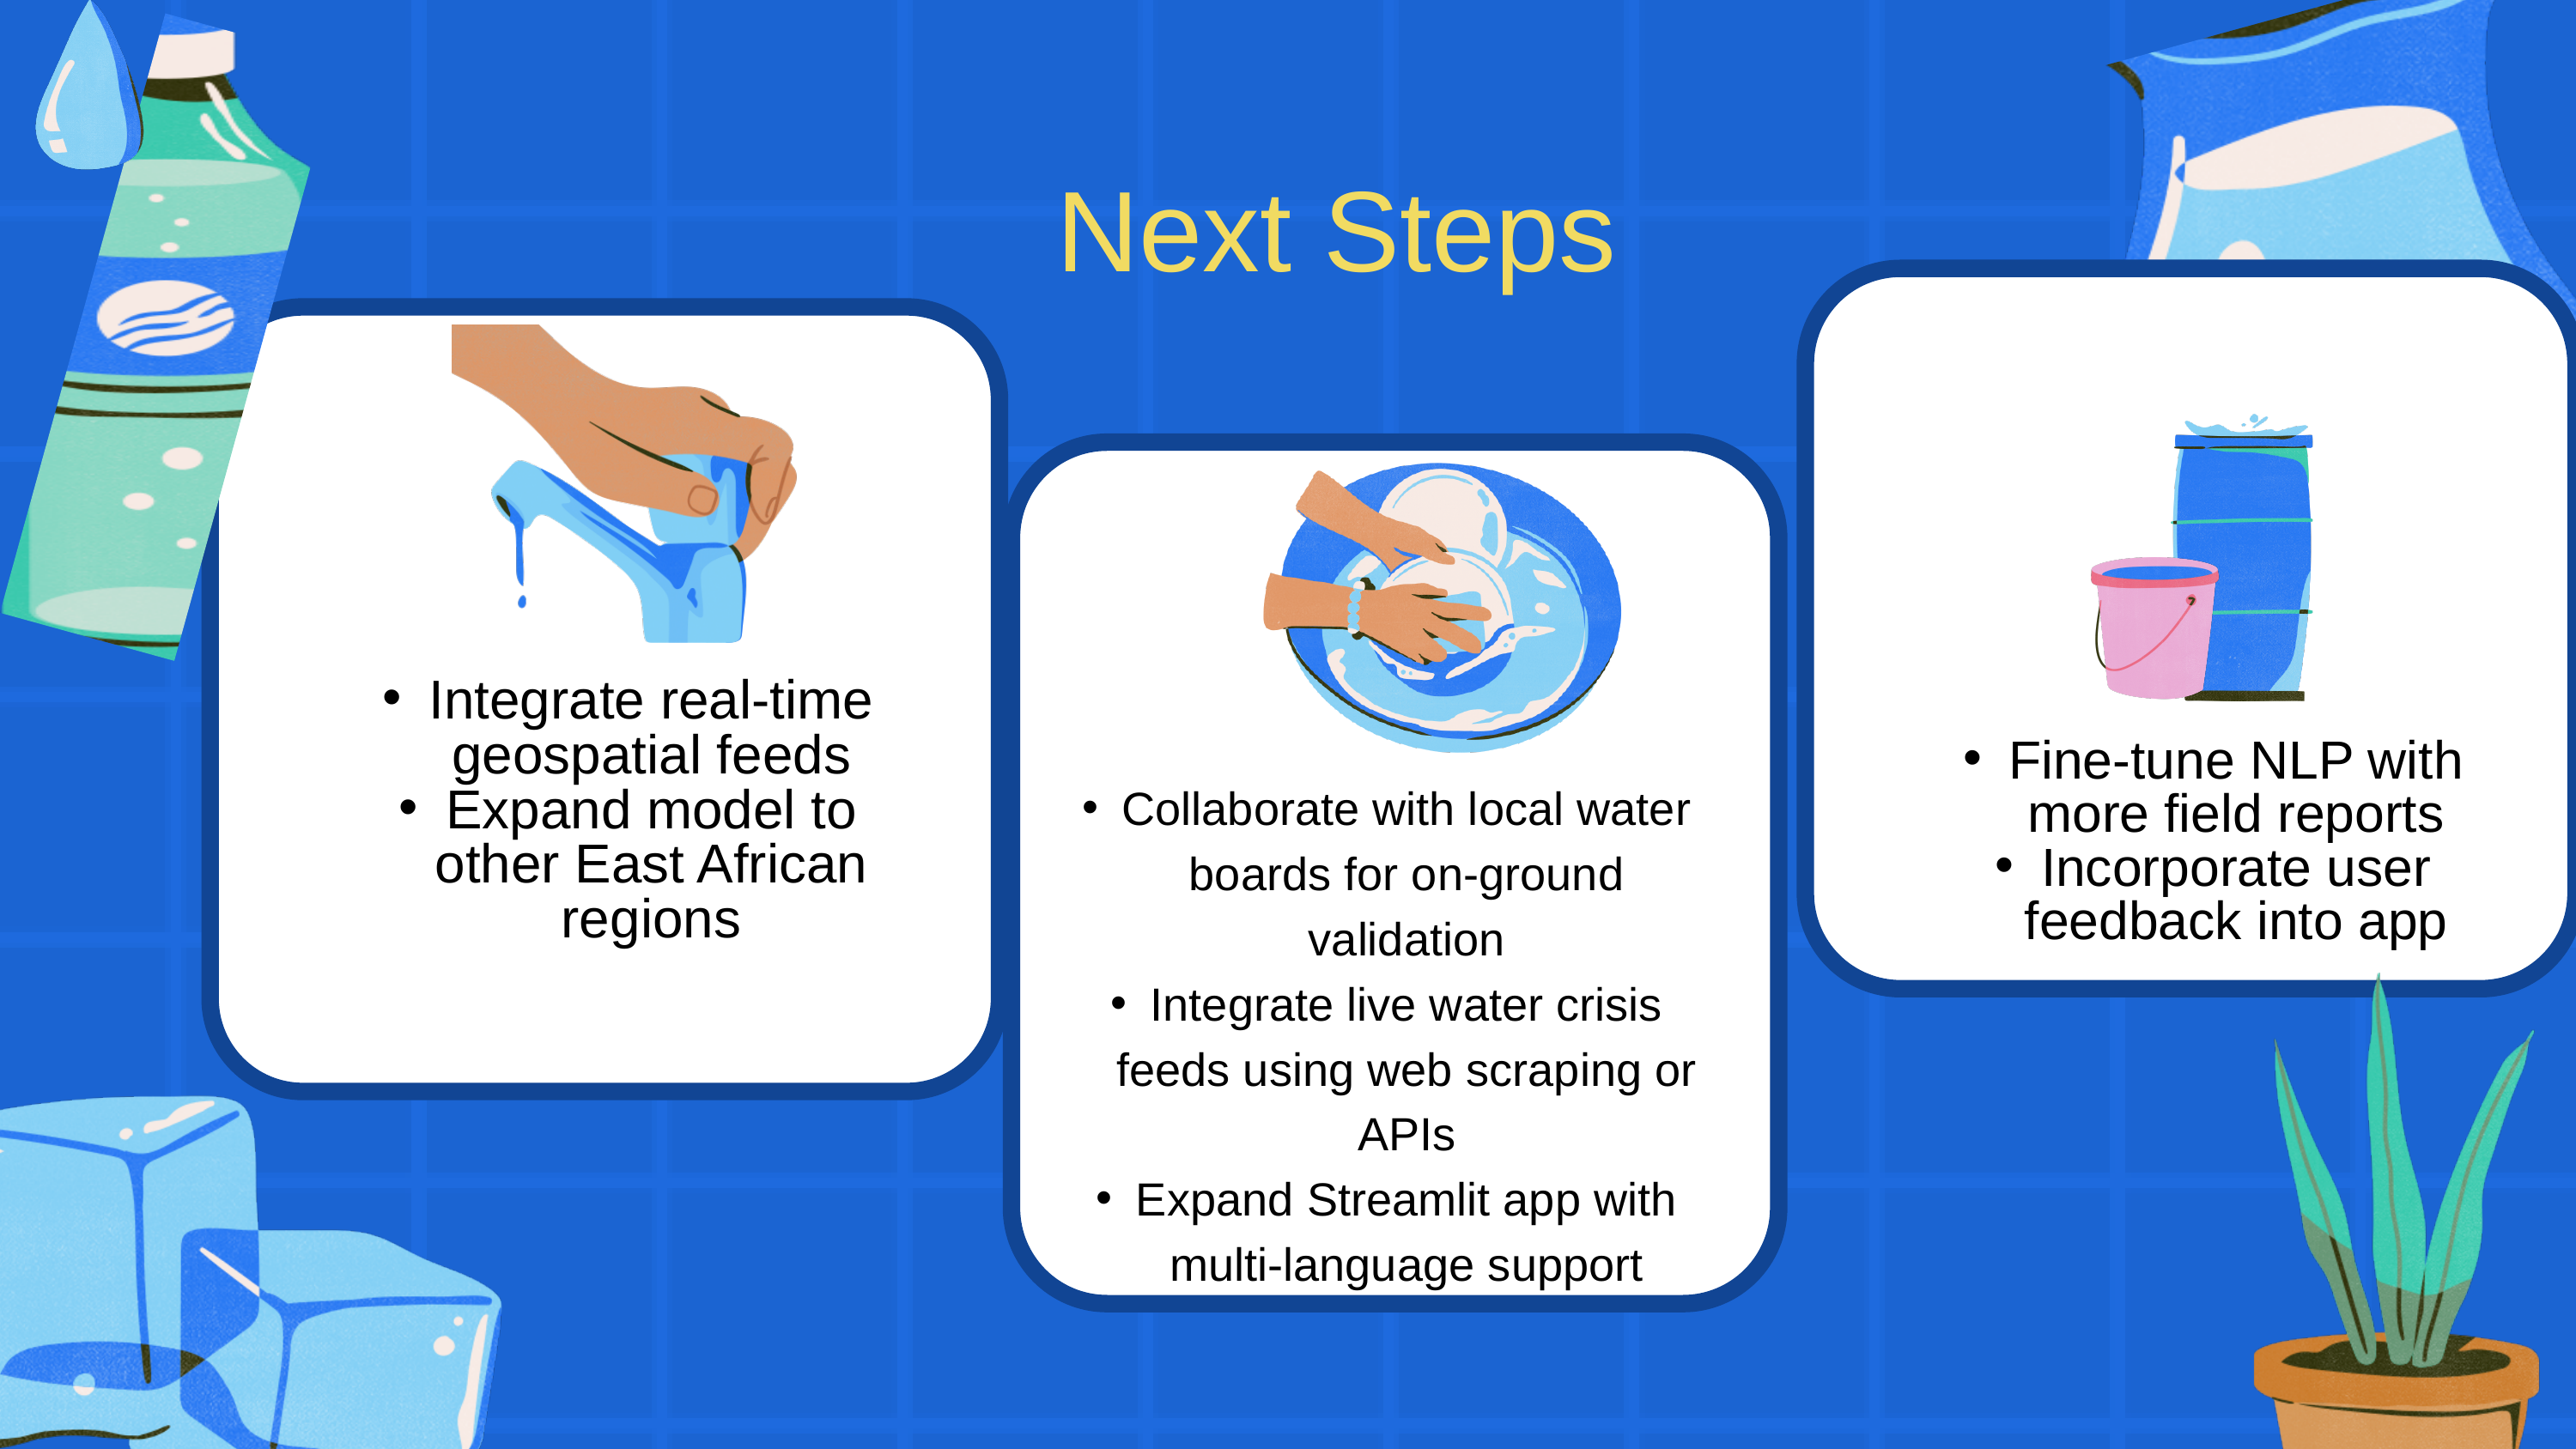

Next Steps

Integrate real-time geospatial feeds
Expand model to other East African regions

Fine-tune NLP with more field reports
Incorporate user feedback into app

Collaborate with local water boards for on-ground validation
Integrate live water crisis feeds using web scraping or APIs
Expand Streamlit app with multi-language support